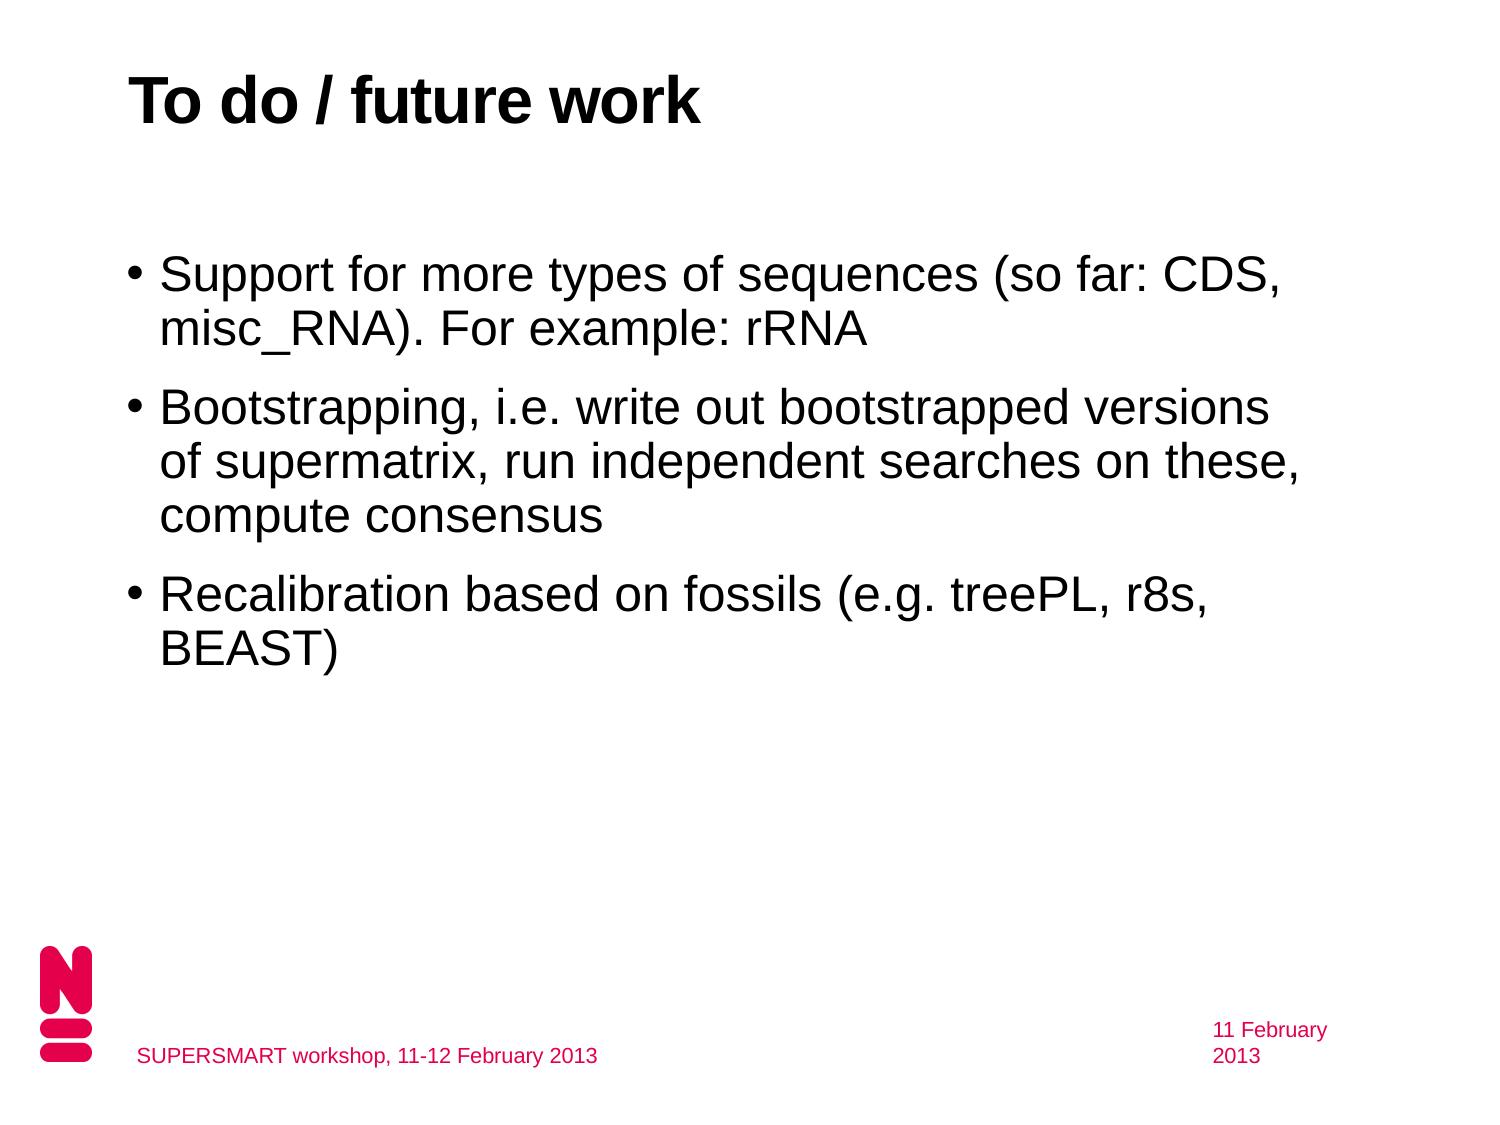

# To do / future work
Support for more types of sequences (so far: CDS, misc_RNA). For example: rRNA
Bootstrapping, i.e. write out bootstrapped versions of supermatrix, run independent searches on these, compute consensus
Recalibration based on fossils (e.g. treePL, r8s, BEAST)
SUPERSMART workshop, 11-12 February 2013
11 February 2013